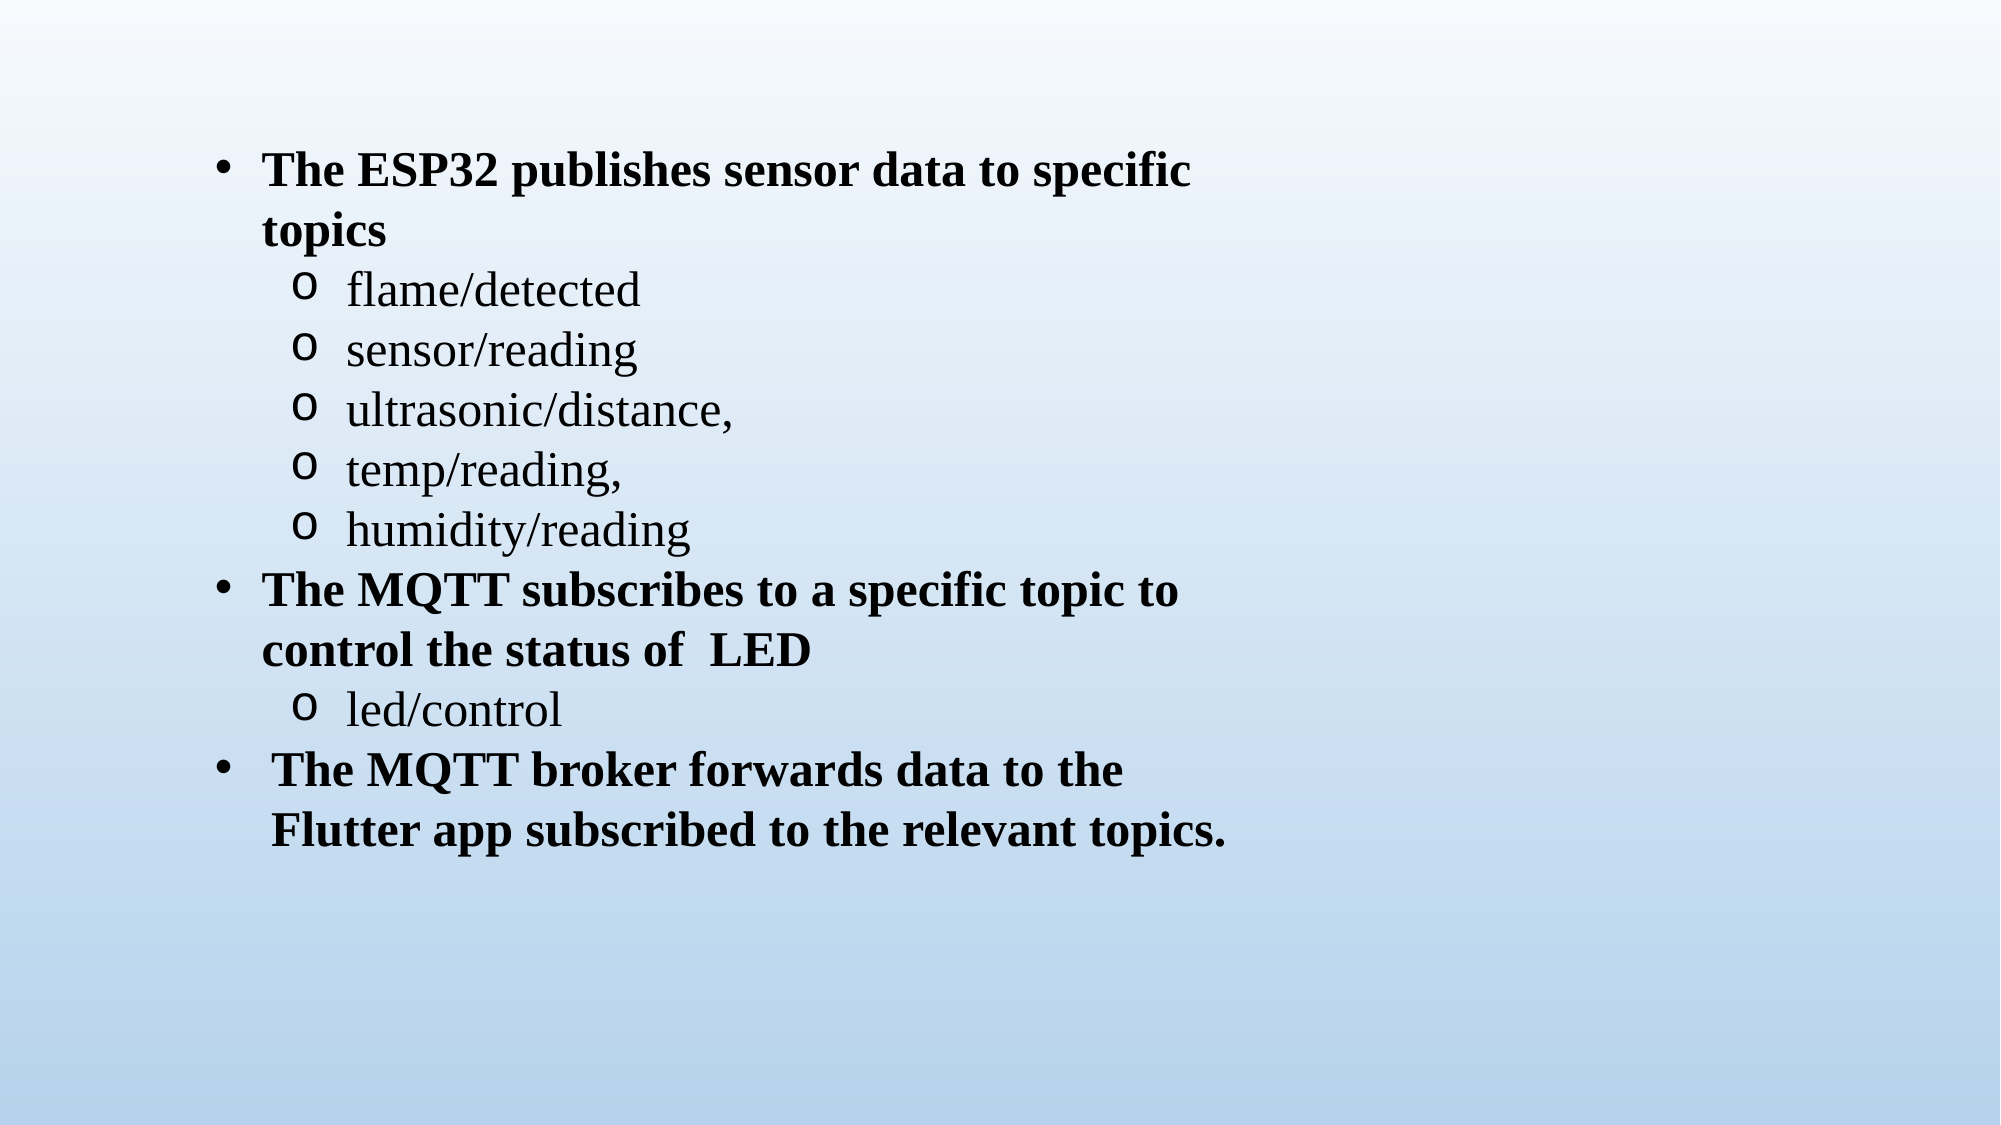

The ESP32 publishes sensor data to specific topics
flame/detected
sensor/reading
ultrasonic/distance,
temp/reading,
humidity/reading
The MQTT subscribes to a specific topic to control the status of  LED
led/control
The MQTT broker forwards data to the Flutter app subscribed to the relevant topics.